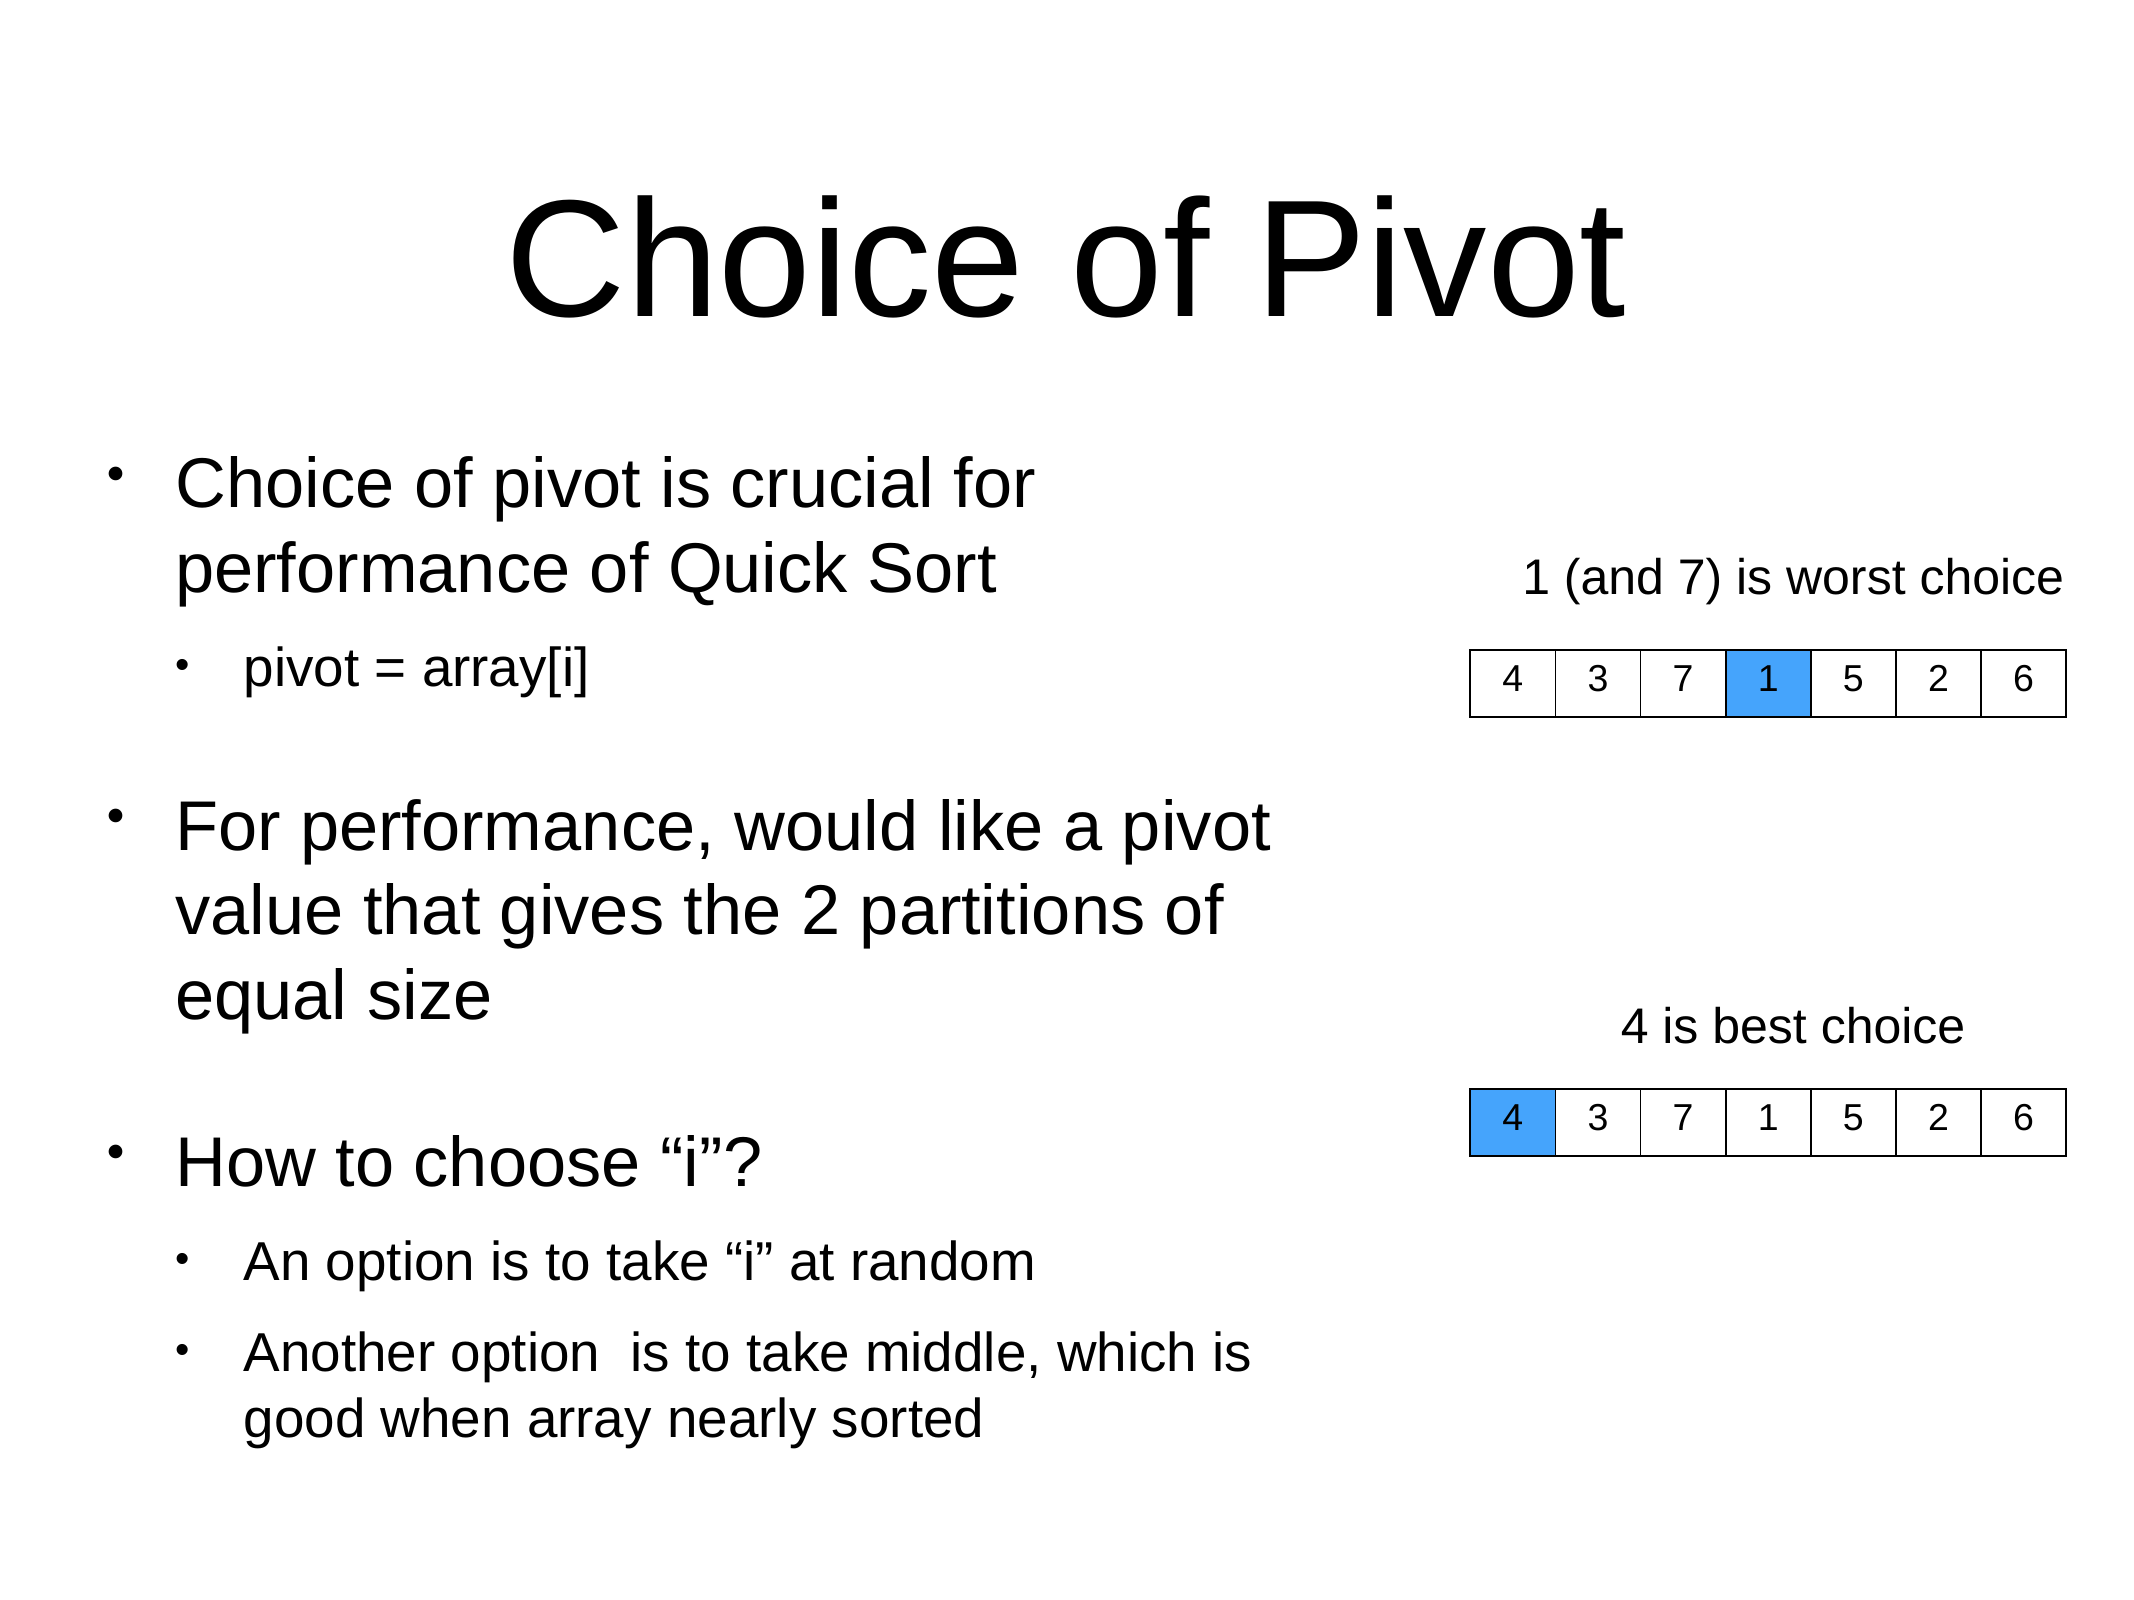

# Choice of Pivot
Choice of pivot is crucial for performance of Quick Sort
pivot = array[i]
For performance, would like a pivot value that gives the 2 partitions of equal size
How to choose “i”?
An option is to take “i” at random
Another option  is to take middle, which is good when array nearly sorted
1 (and 7) is worst choice
| 4 | 3 | 7 | 1 | 5 | 2 | 6 |
| --- | --- | --- | --- | --- | --- | --- |
4 is best choice
| 4 | 3 | 7 | 1 | 5 | 2 | 6 |
| --- | --- | --- | --- | --- | --- | --- |